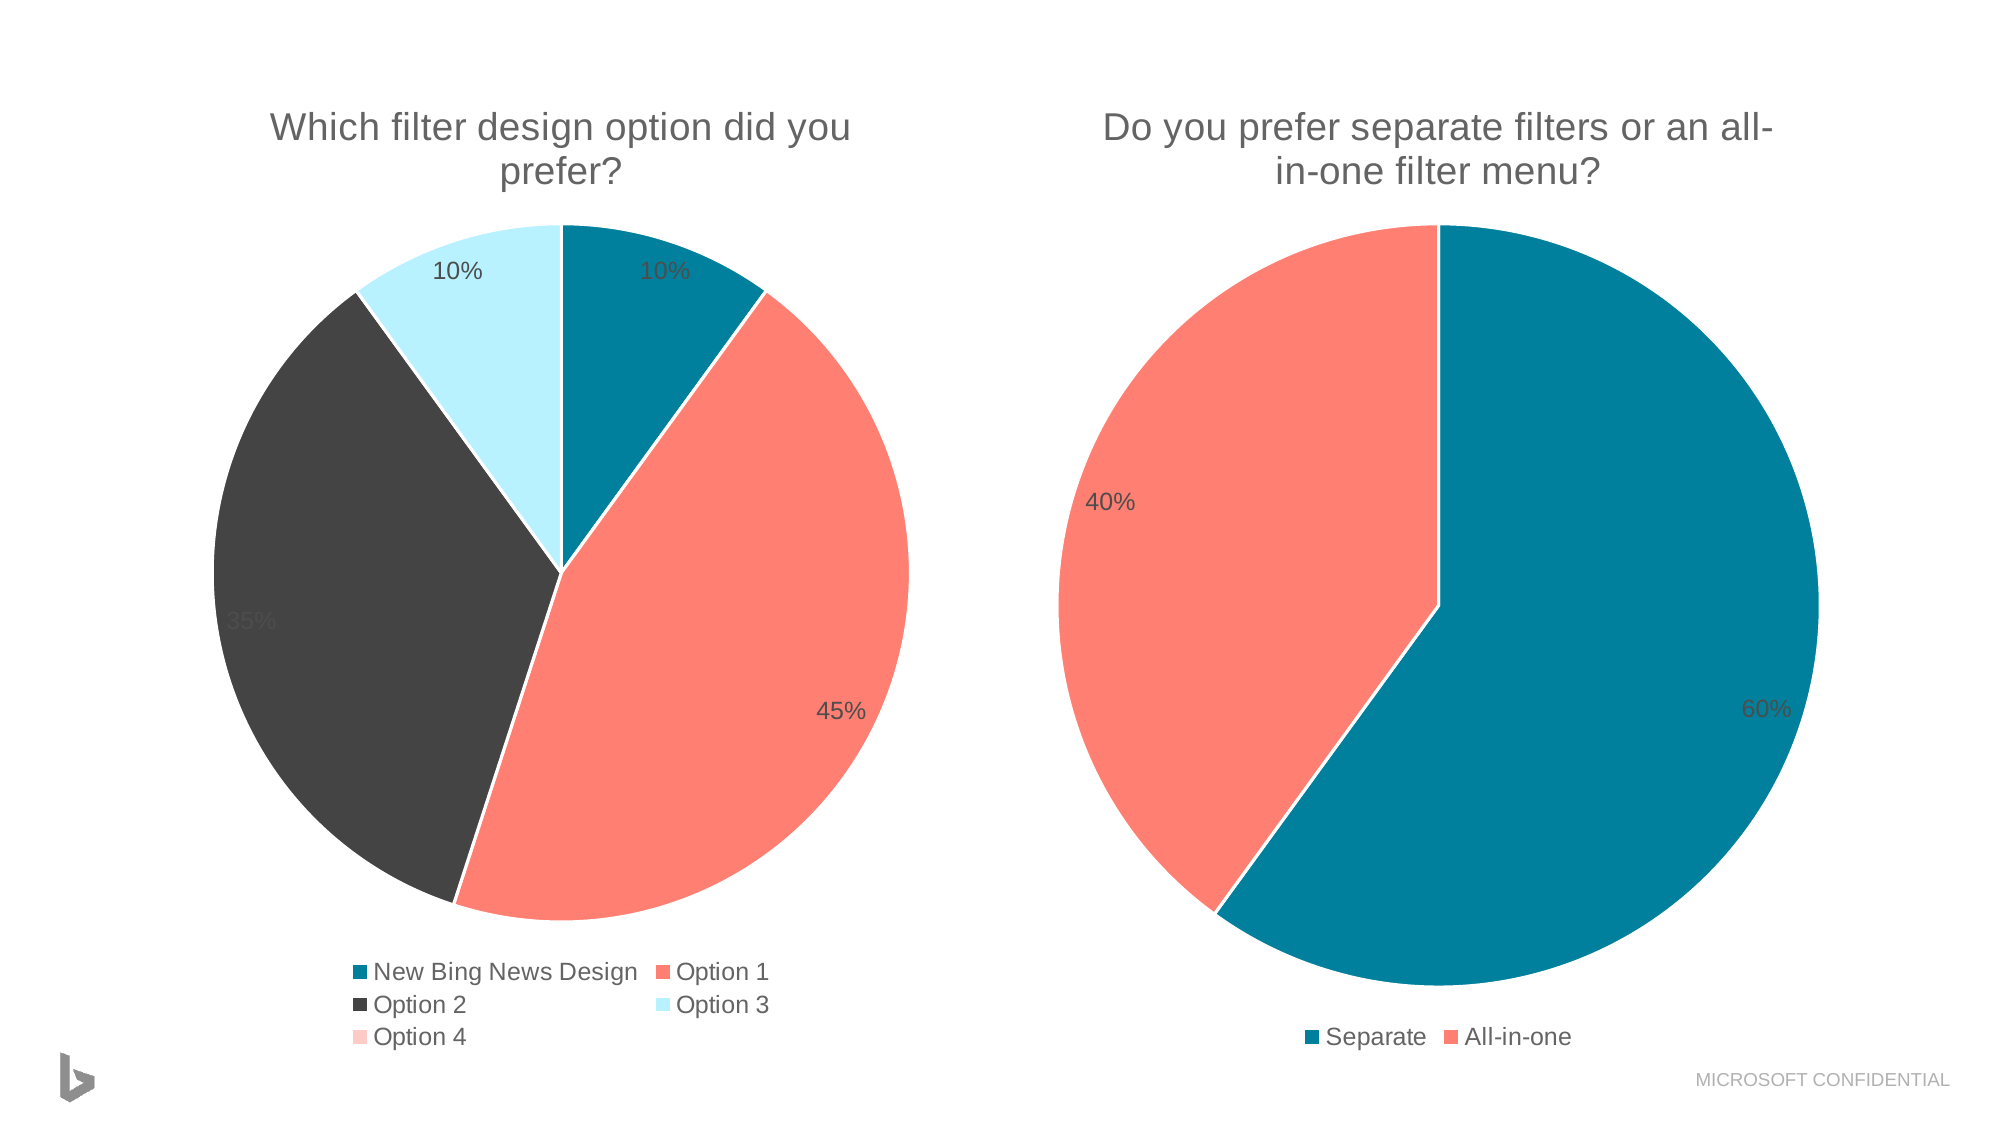

### Chart:

| Category | Do you prefer separate filters or an all-in-one filter menu? |
|---|---|
| Separate | 12.0 |
| All-in-one | 8.0 |

### Chart:

| Category | Which filter design option did you prefer? |
|---|---|
| New Bing News Design | 2.0 |
| Option 1 | 9.0 |
| Option 2 | 7.0 |
| Option 3 | 2.0 |
| Option 4 | 0.0 |